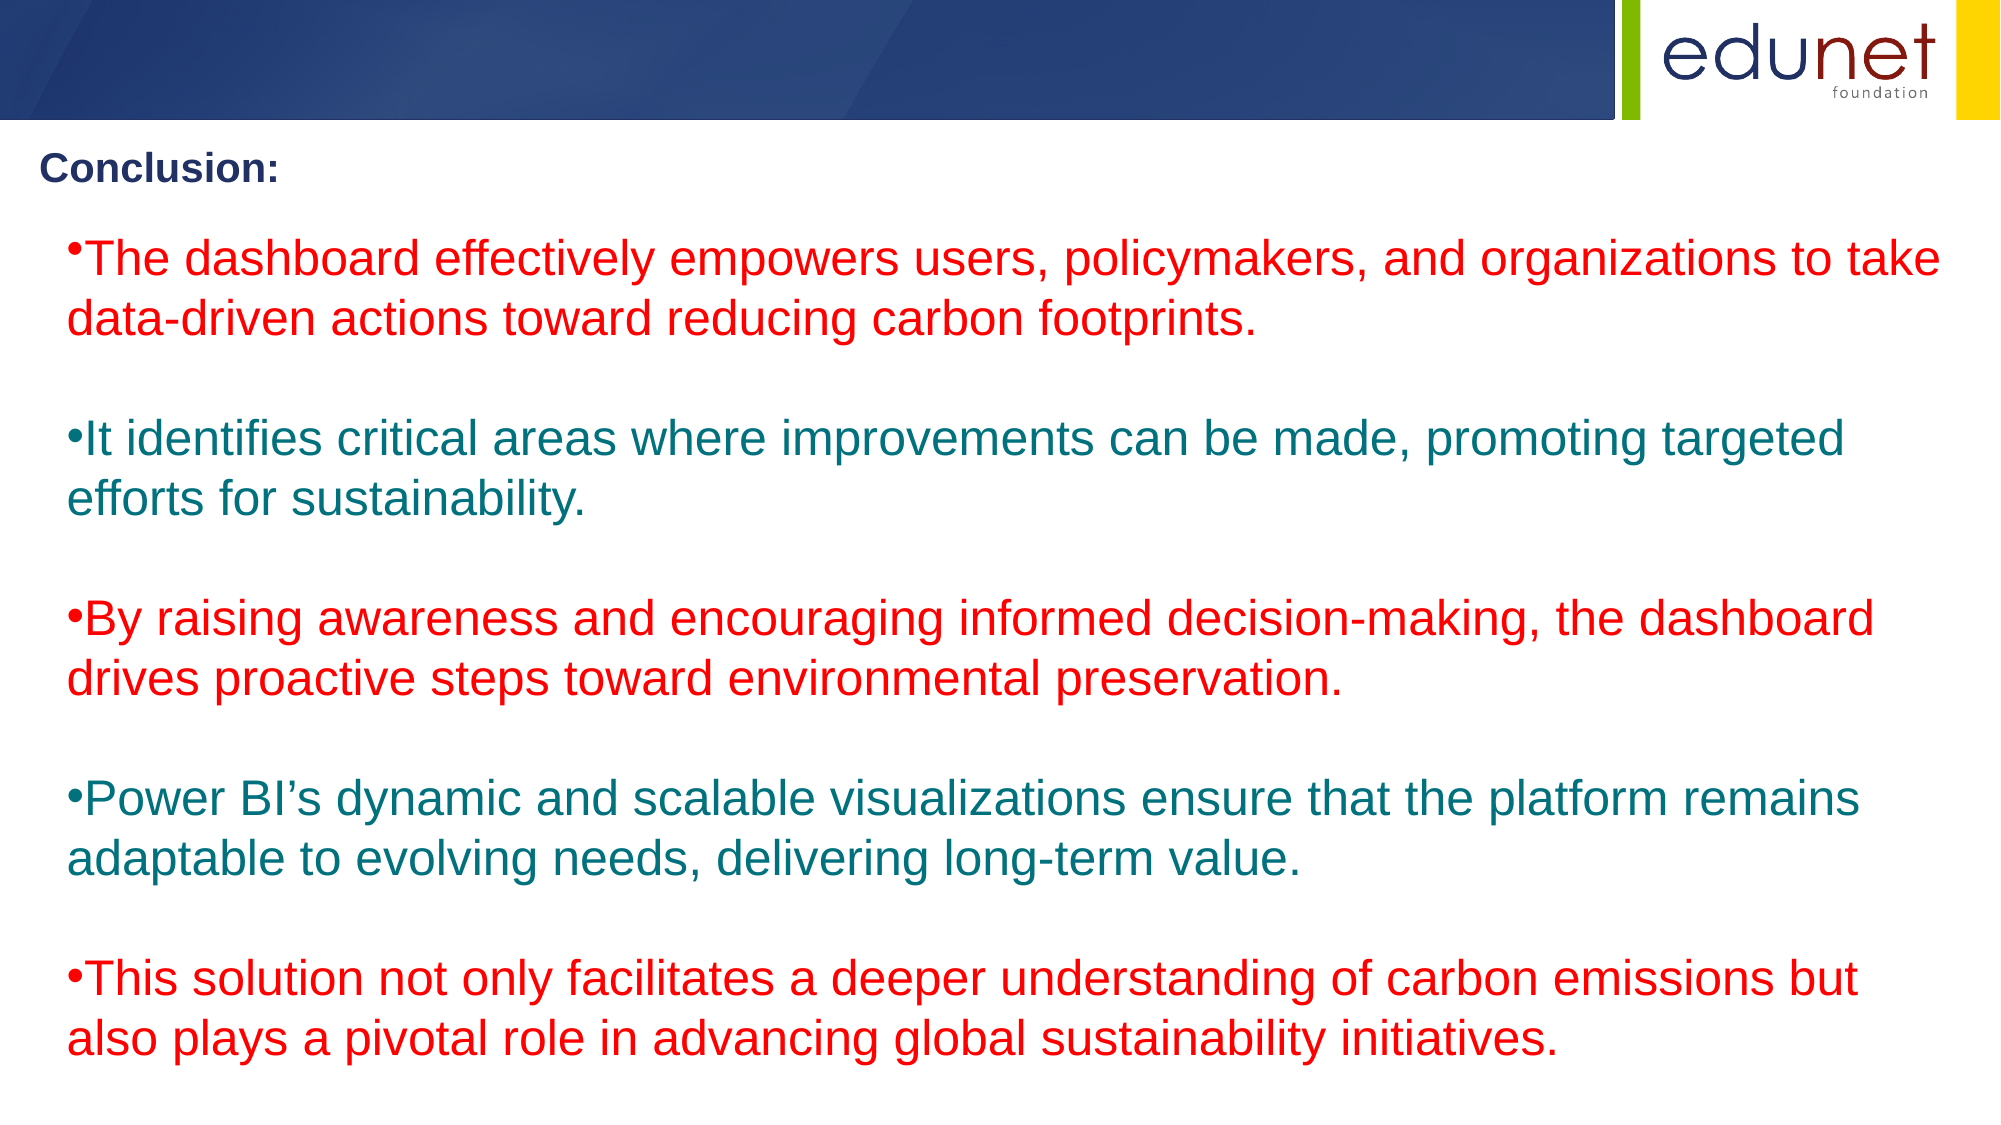

Conclusion:
The dashboard effectively empowers users, policymakers, and organizations to take data-driven actions toward reducing carbon footprints.

It identifies critical areas where improvements can be made, promoting targeted efforts for sustainability.

By raising awareness and encouraging informed decision-making, the dashboard drives proactive steps toward environmental preservation.

Power BI’s dynamic and scalable visualizations ensure that the platform remains adaptable to evolving needs, delivering long-term value.

This solution not only facilitates a deeper understanding of carbon emissions but also plays a pivotal role in advancing global sustainability initiatives.